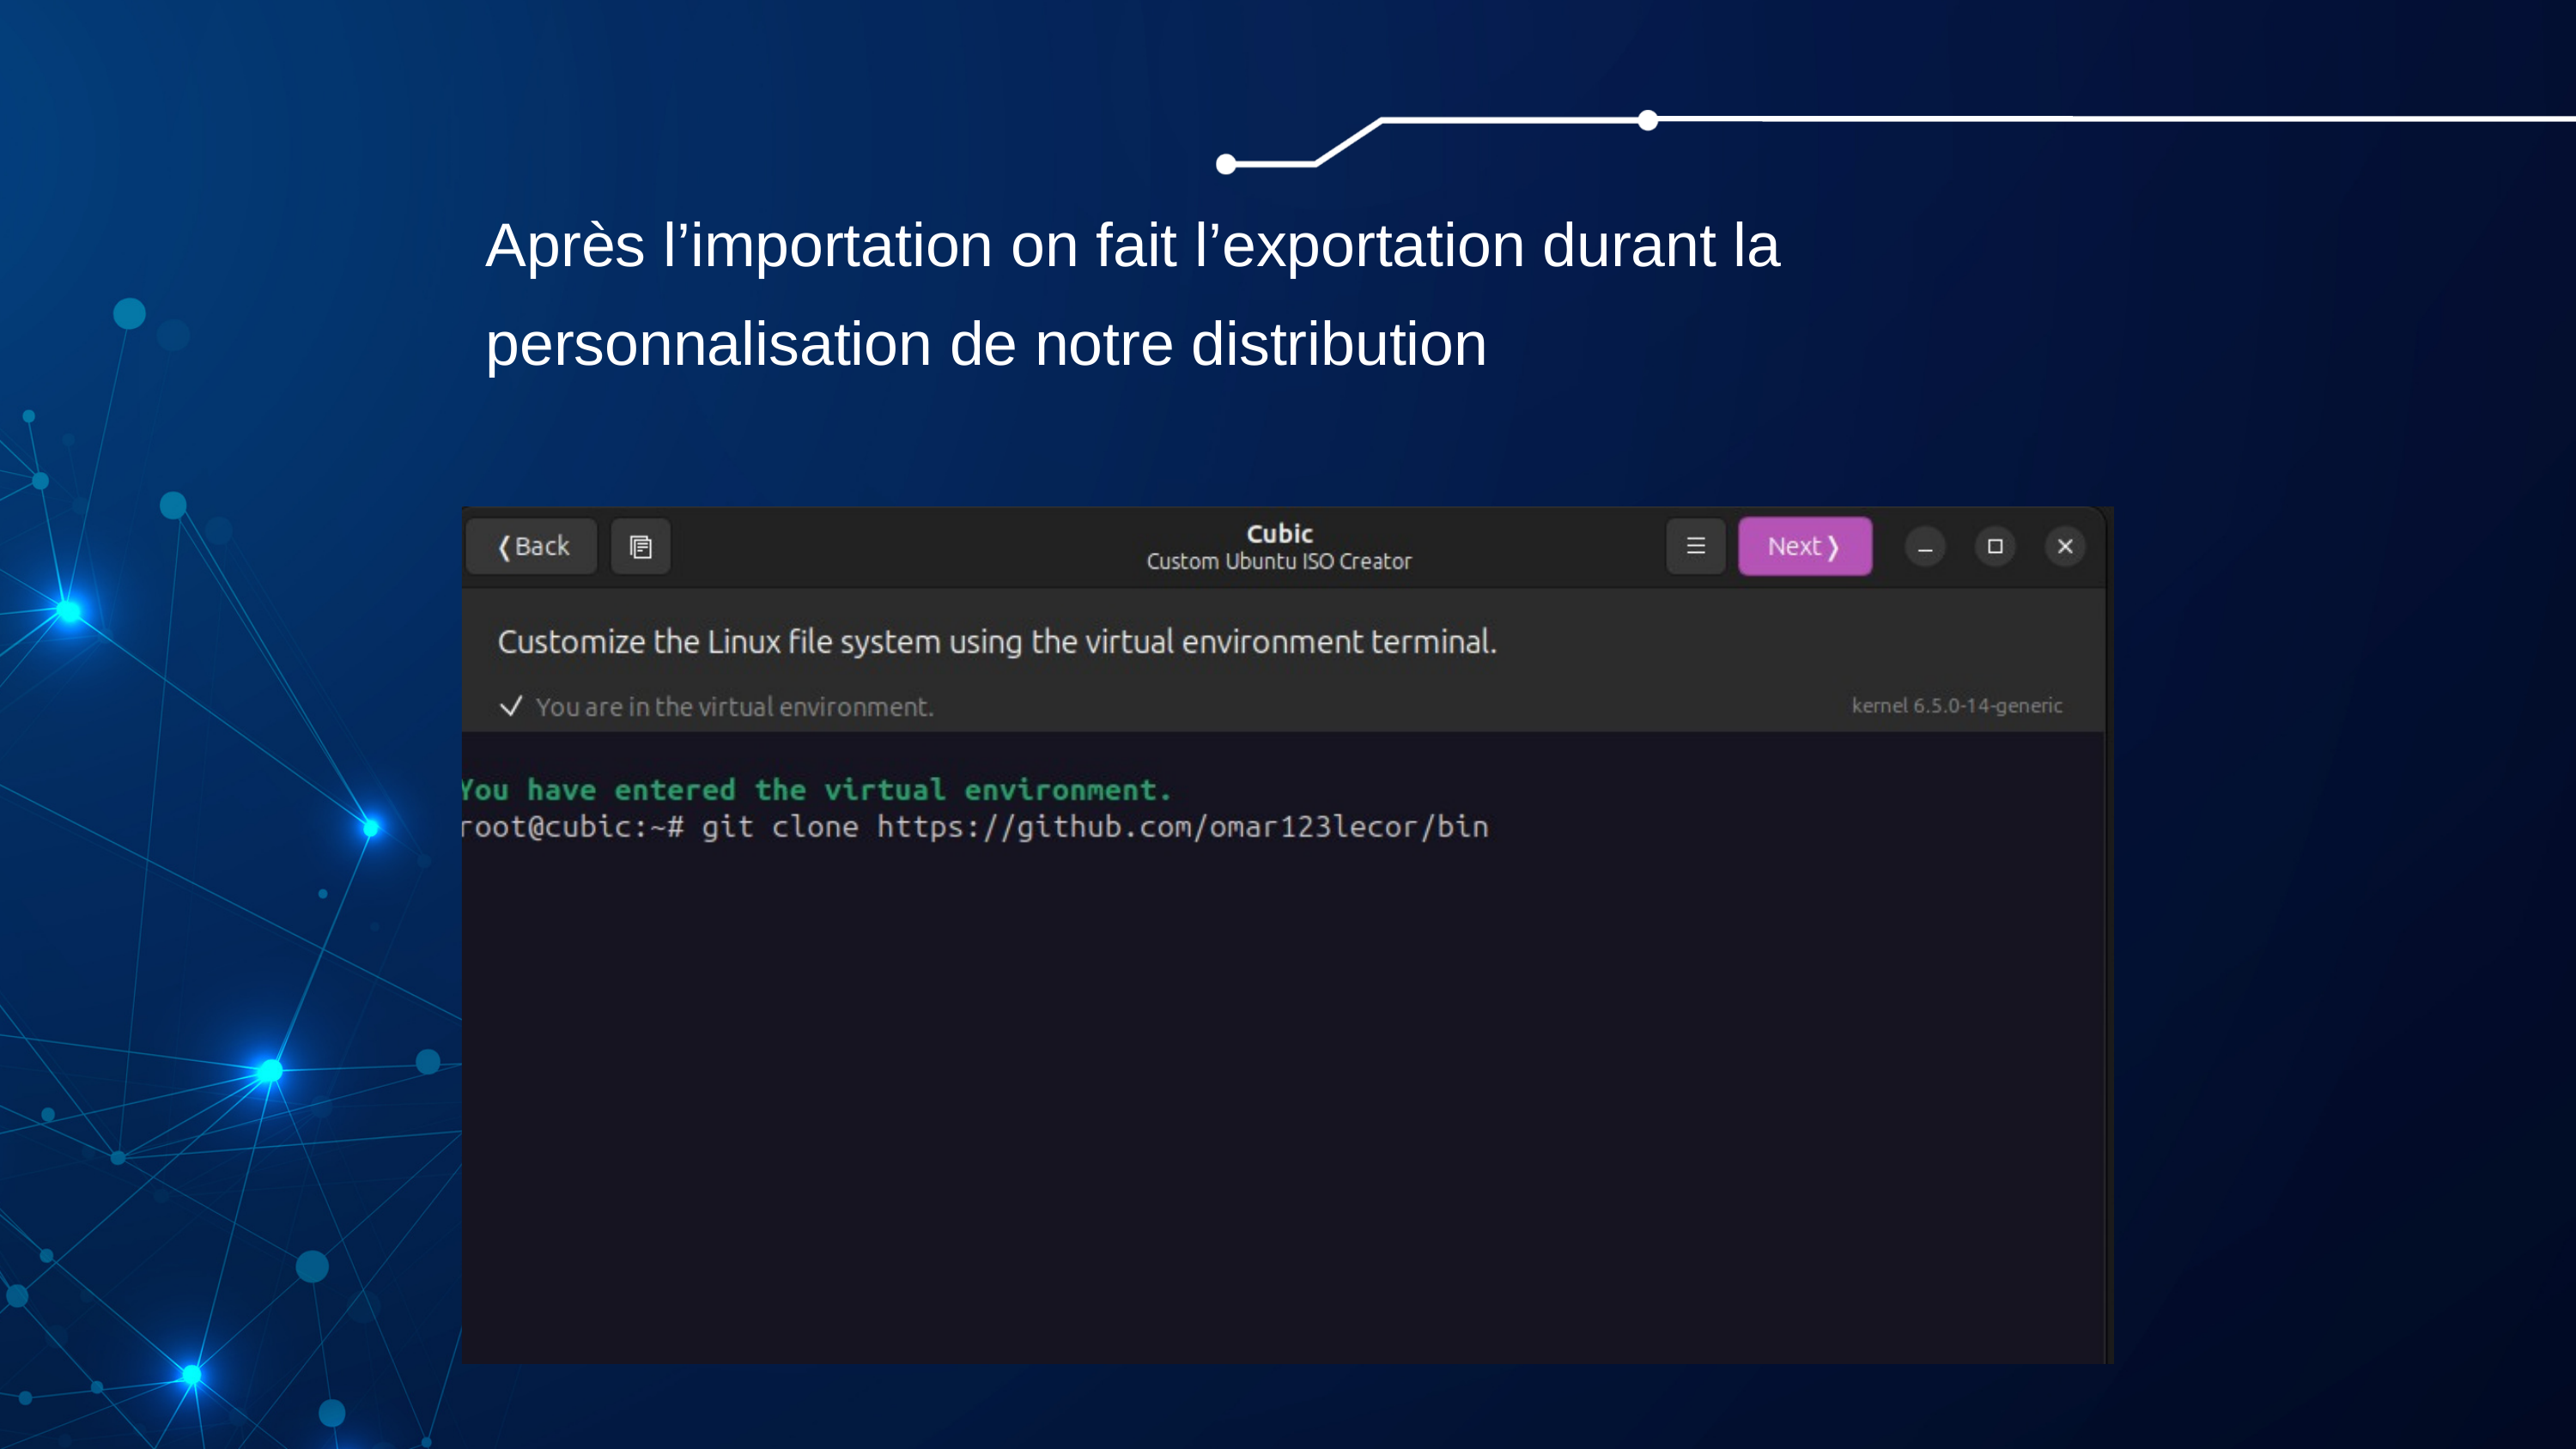

Après l’importation on fait l’exportation durant la personnalisation de notre distribution